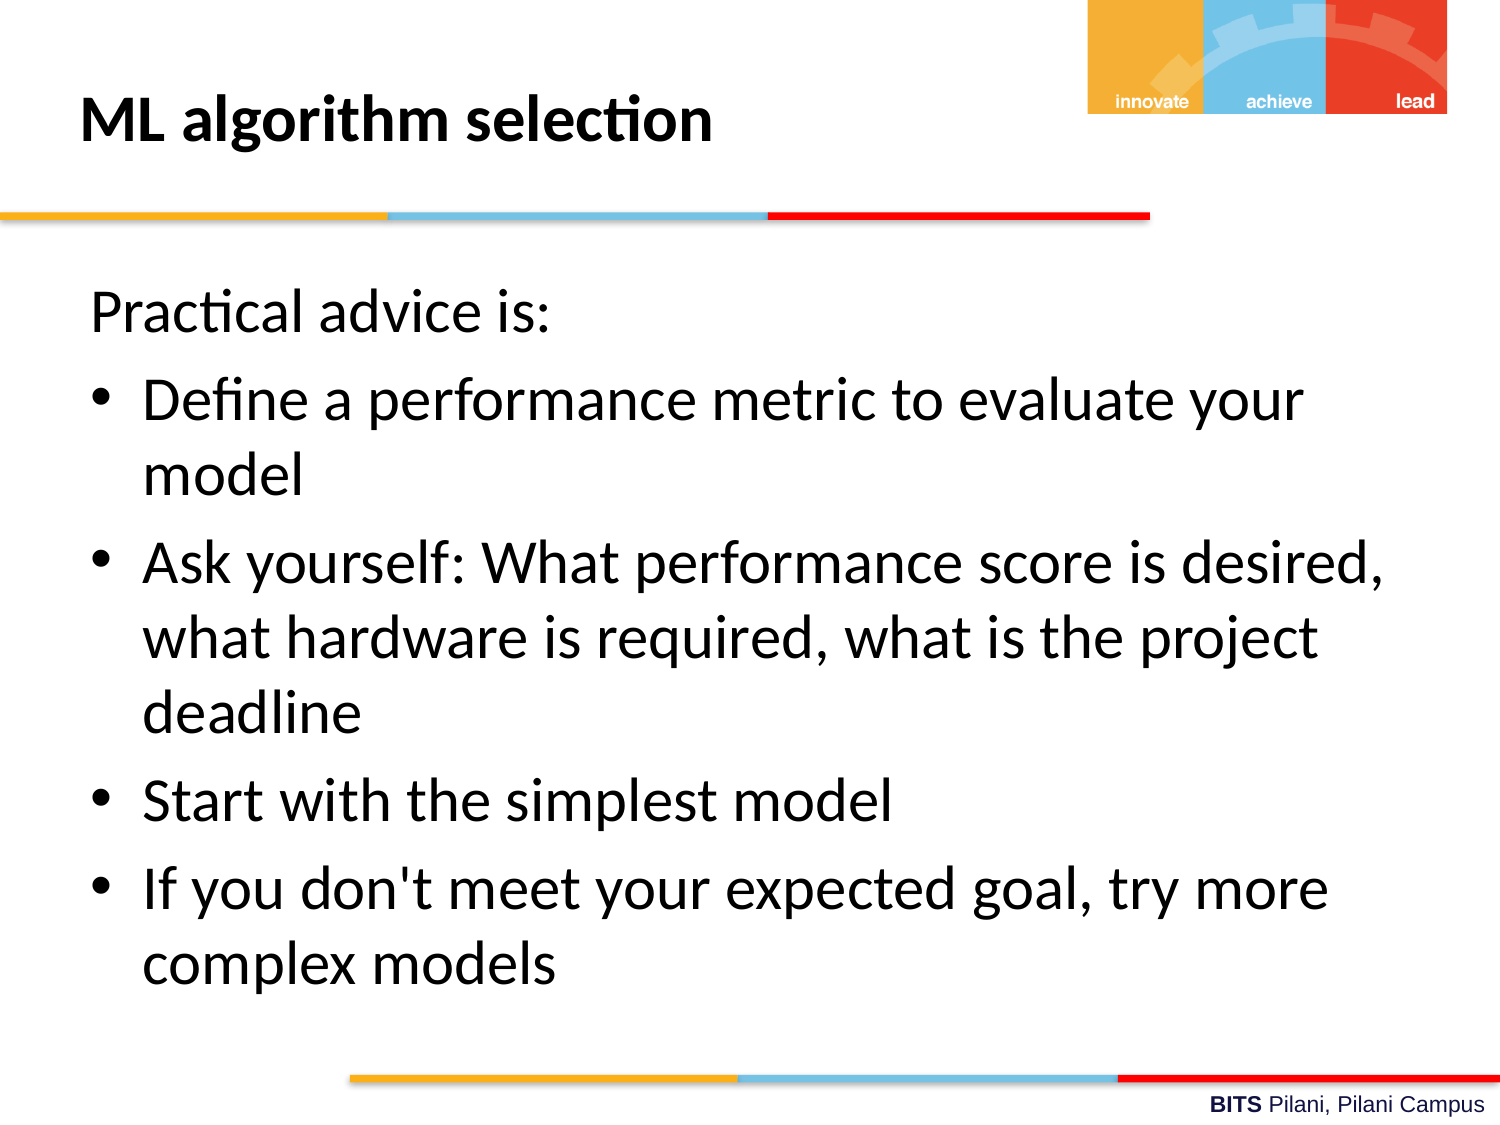

# ML algorithm selection
Practical advice is:
Define a performance metric to evaluate your model
Ask yourself: What performance score is desired, what hardware is required, what is the project deadline
Start with the simplest model
If you don't meet your expected goal, try more complex models